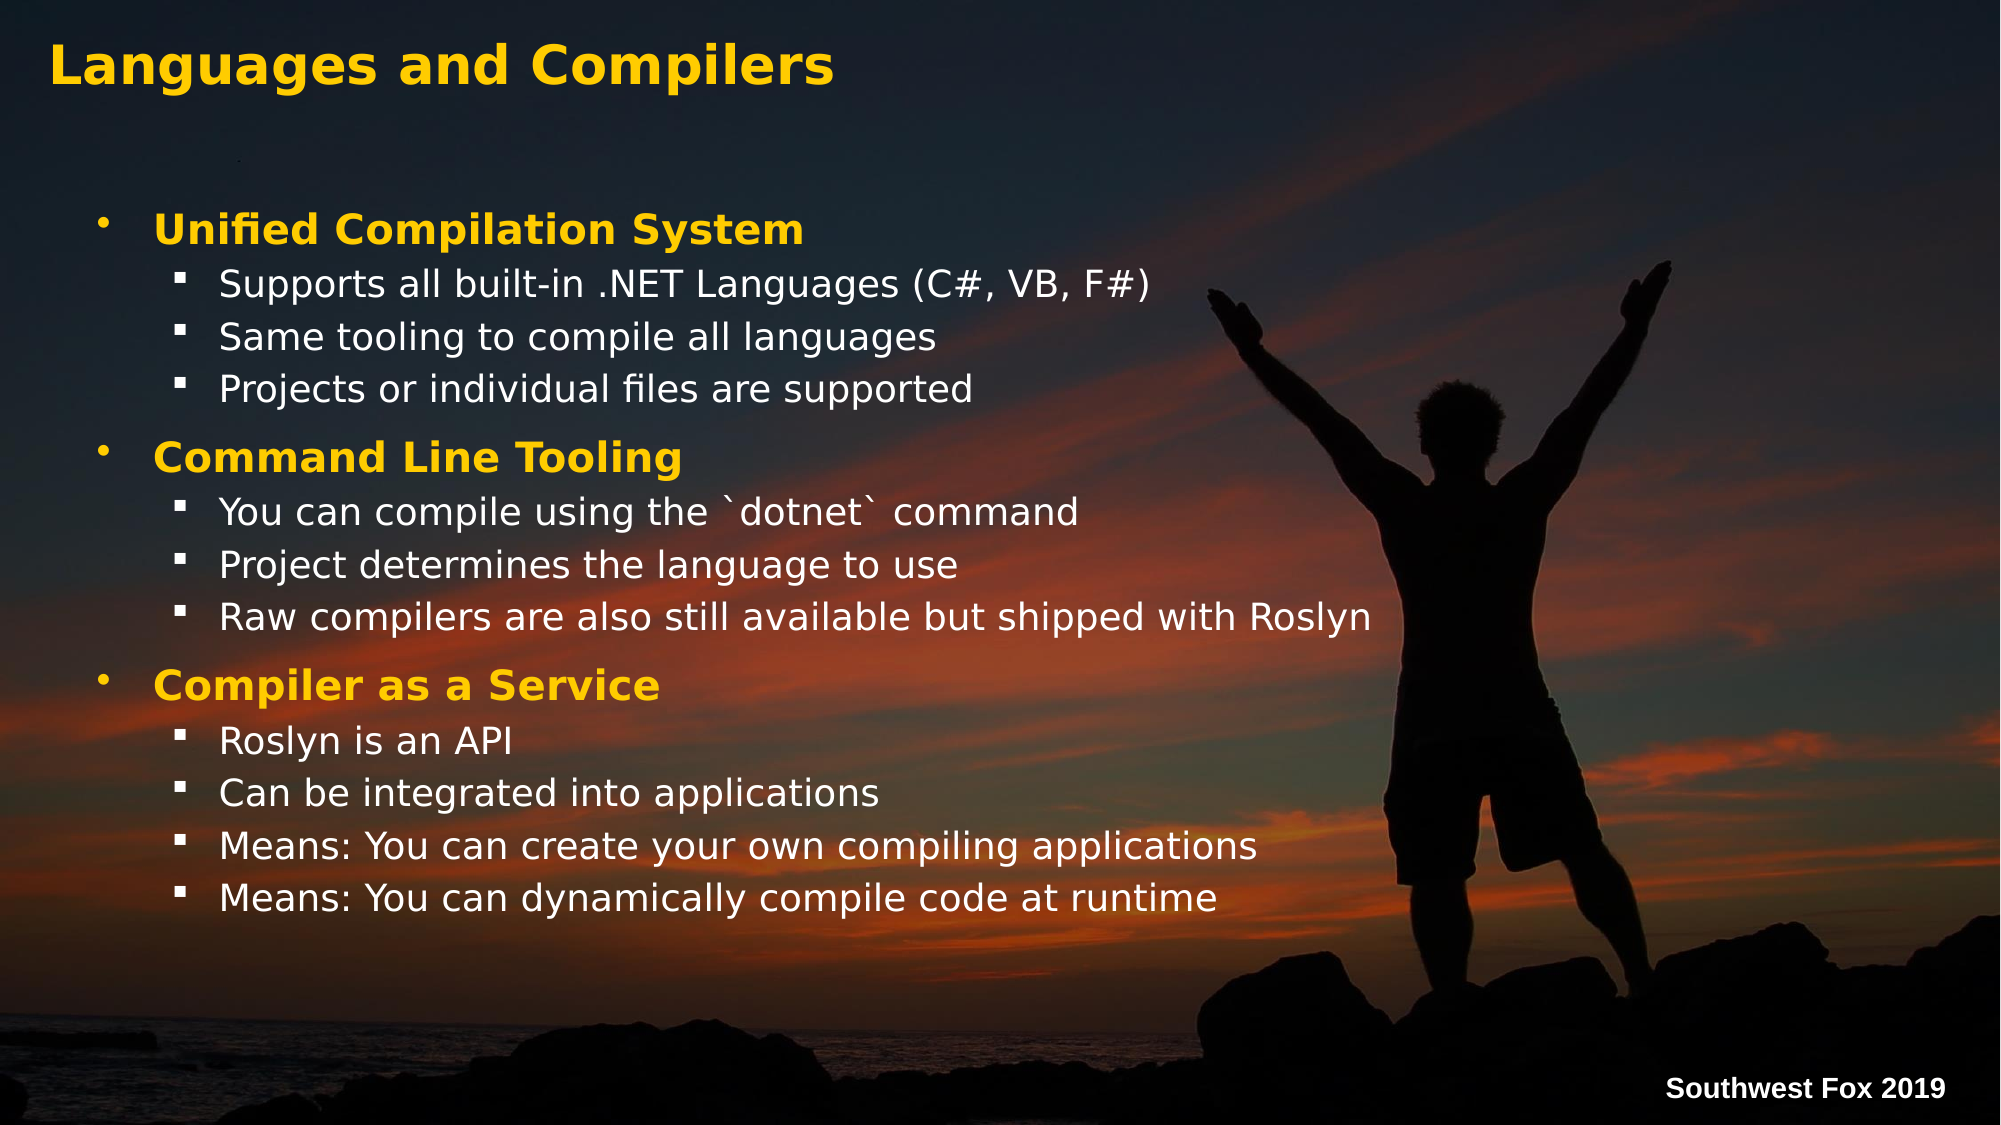

# Languages and Compilers
Unified Compilation System
Supports all built-in .NET Languages (C#, VB, F#)
Same tooling to compile all languages
Projects or individual files are supported
Command Line Tooling
You can compile using the `dotnet` command
Project determines the language to use
Raw compilers are also still available but shipped with Roslyn
Compiler as a Service
Roslyn is an API
Can be integrated into applications
Means: You can create your own compiling applications
Means: You can dynamically compile code at runtime